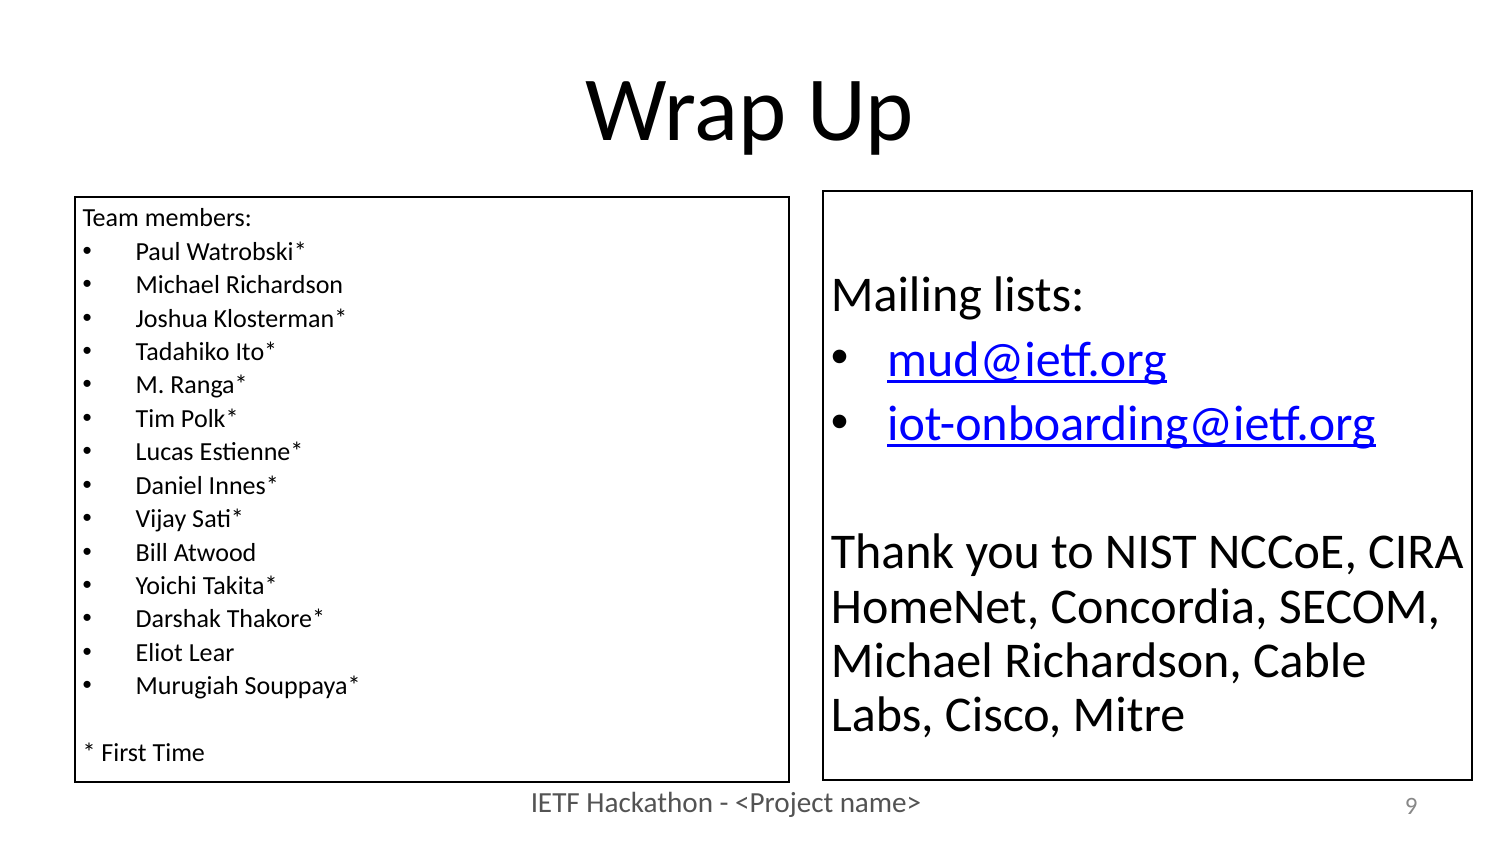

# Wrap Up

Mailing lists:
mud@ietf.org
iot-onboarding@ietf.org

Thank you to NIST NCCoE, CIRA HomeNet, Concordia, SECOM, Michael Richardson, Cable Labs, Cisco, Mitre
Team members:
Paul Watrobski*
Michael Richardson
Joshua Klosterman*
Tadahiko Ito*
M. Ranga*
Tim Polk*
Lucas Estienne*
Daniel Innes*
Vijay Sati*
Bill Atwood
Yoichi Takita*
Darshak Thakore*
Eliot Lear
Murugiah Souppaya*

* First Time

9